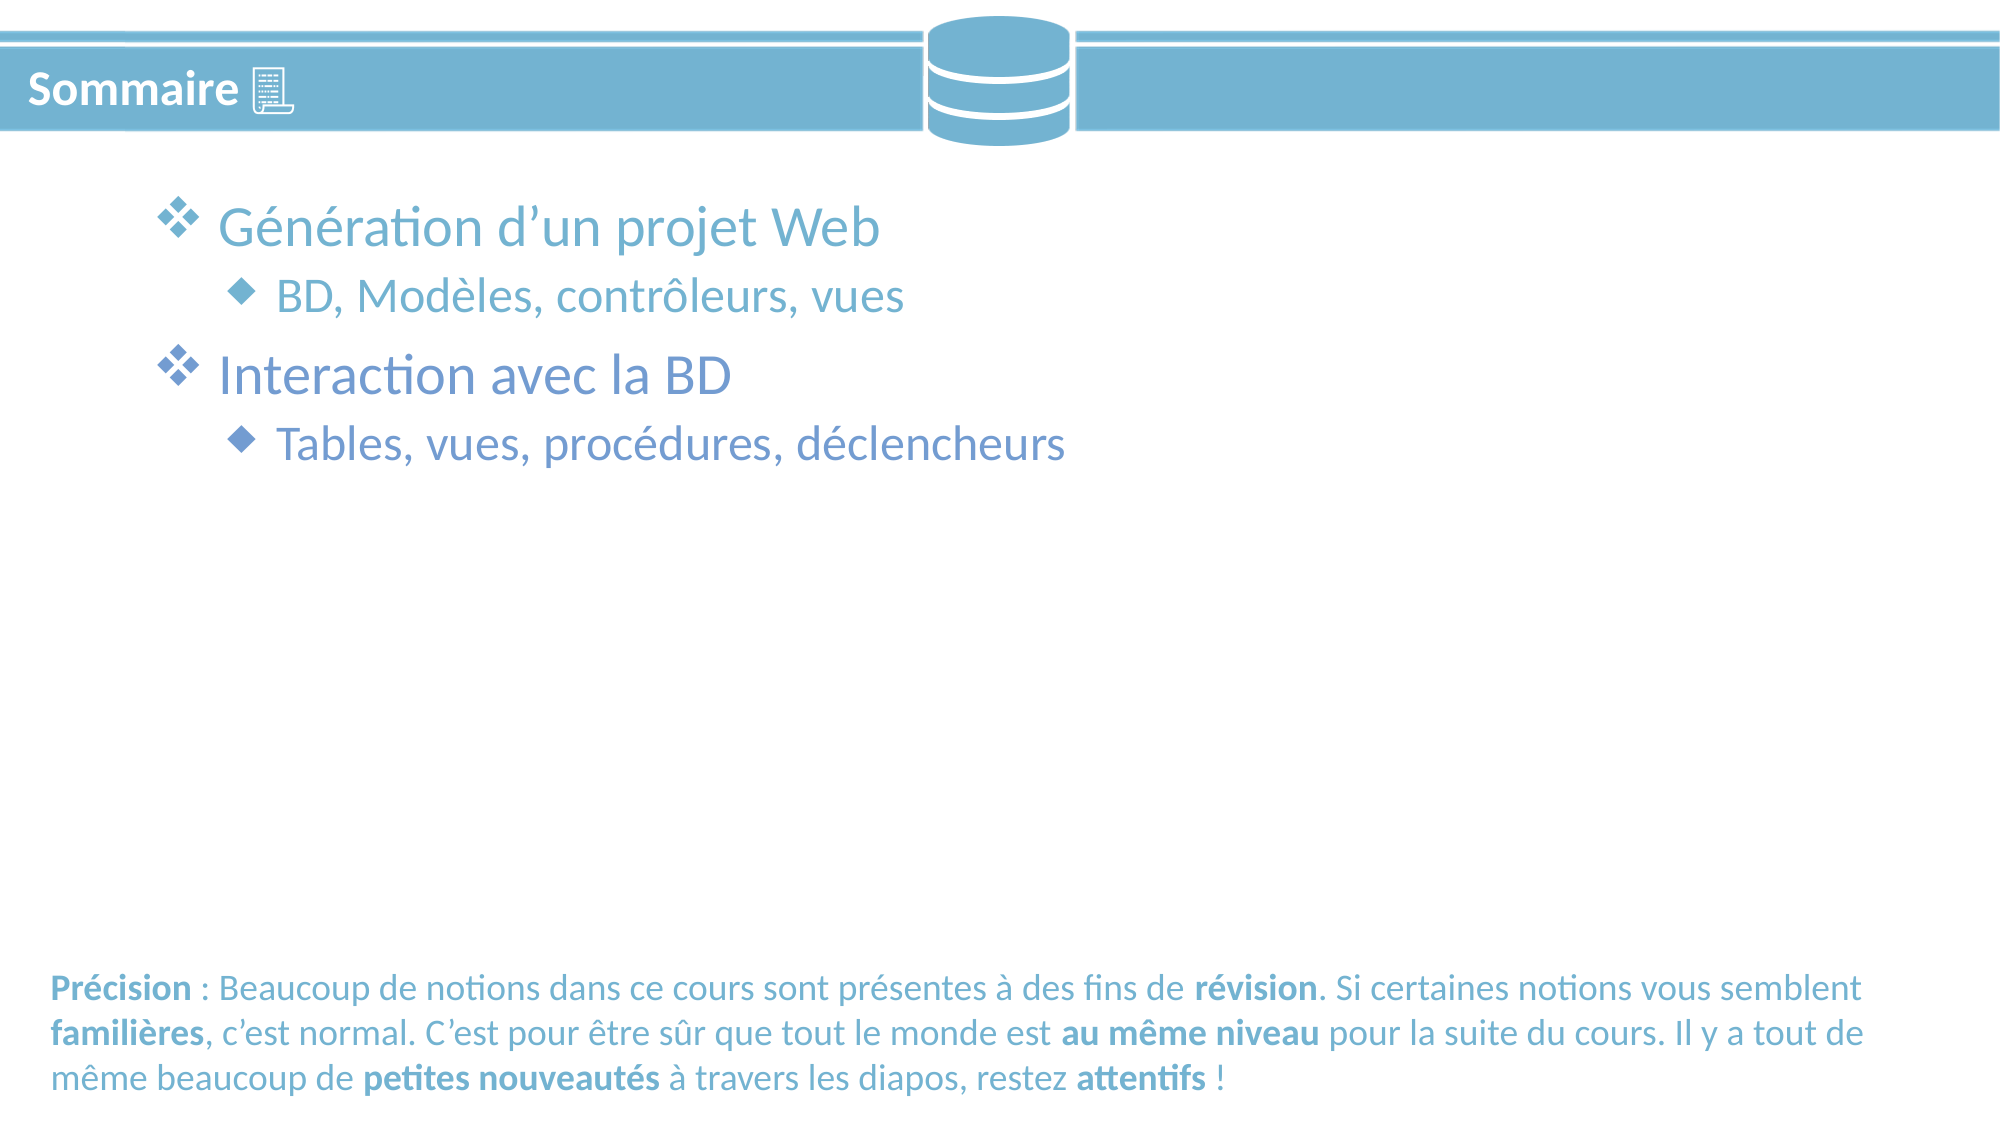

# Sommaire 📃
 Génération d’un projet Web
 BD, Modèles, contrôleurs, vues
 Interaction avec la BD
 Tables, vues, procédures, déclencheurs
Précision : Beaucoup de notions dans ce cours sont présentes à des fins de révision. Si certaines notions vous semblent familières, c’est normal. C’est pour être sûr que tout le monde est au même niveau pour la suite du cours. Il y a tout de même beaucoup de petites nouveautés à travers les diapos, restez attentifs !